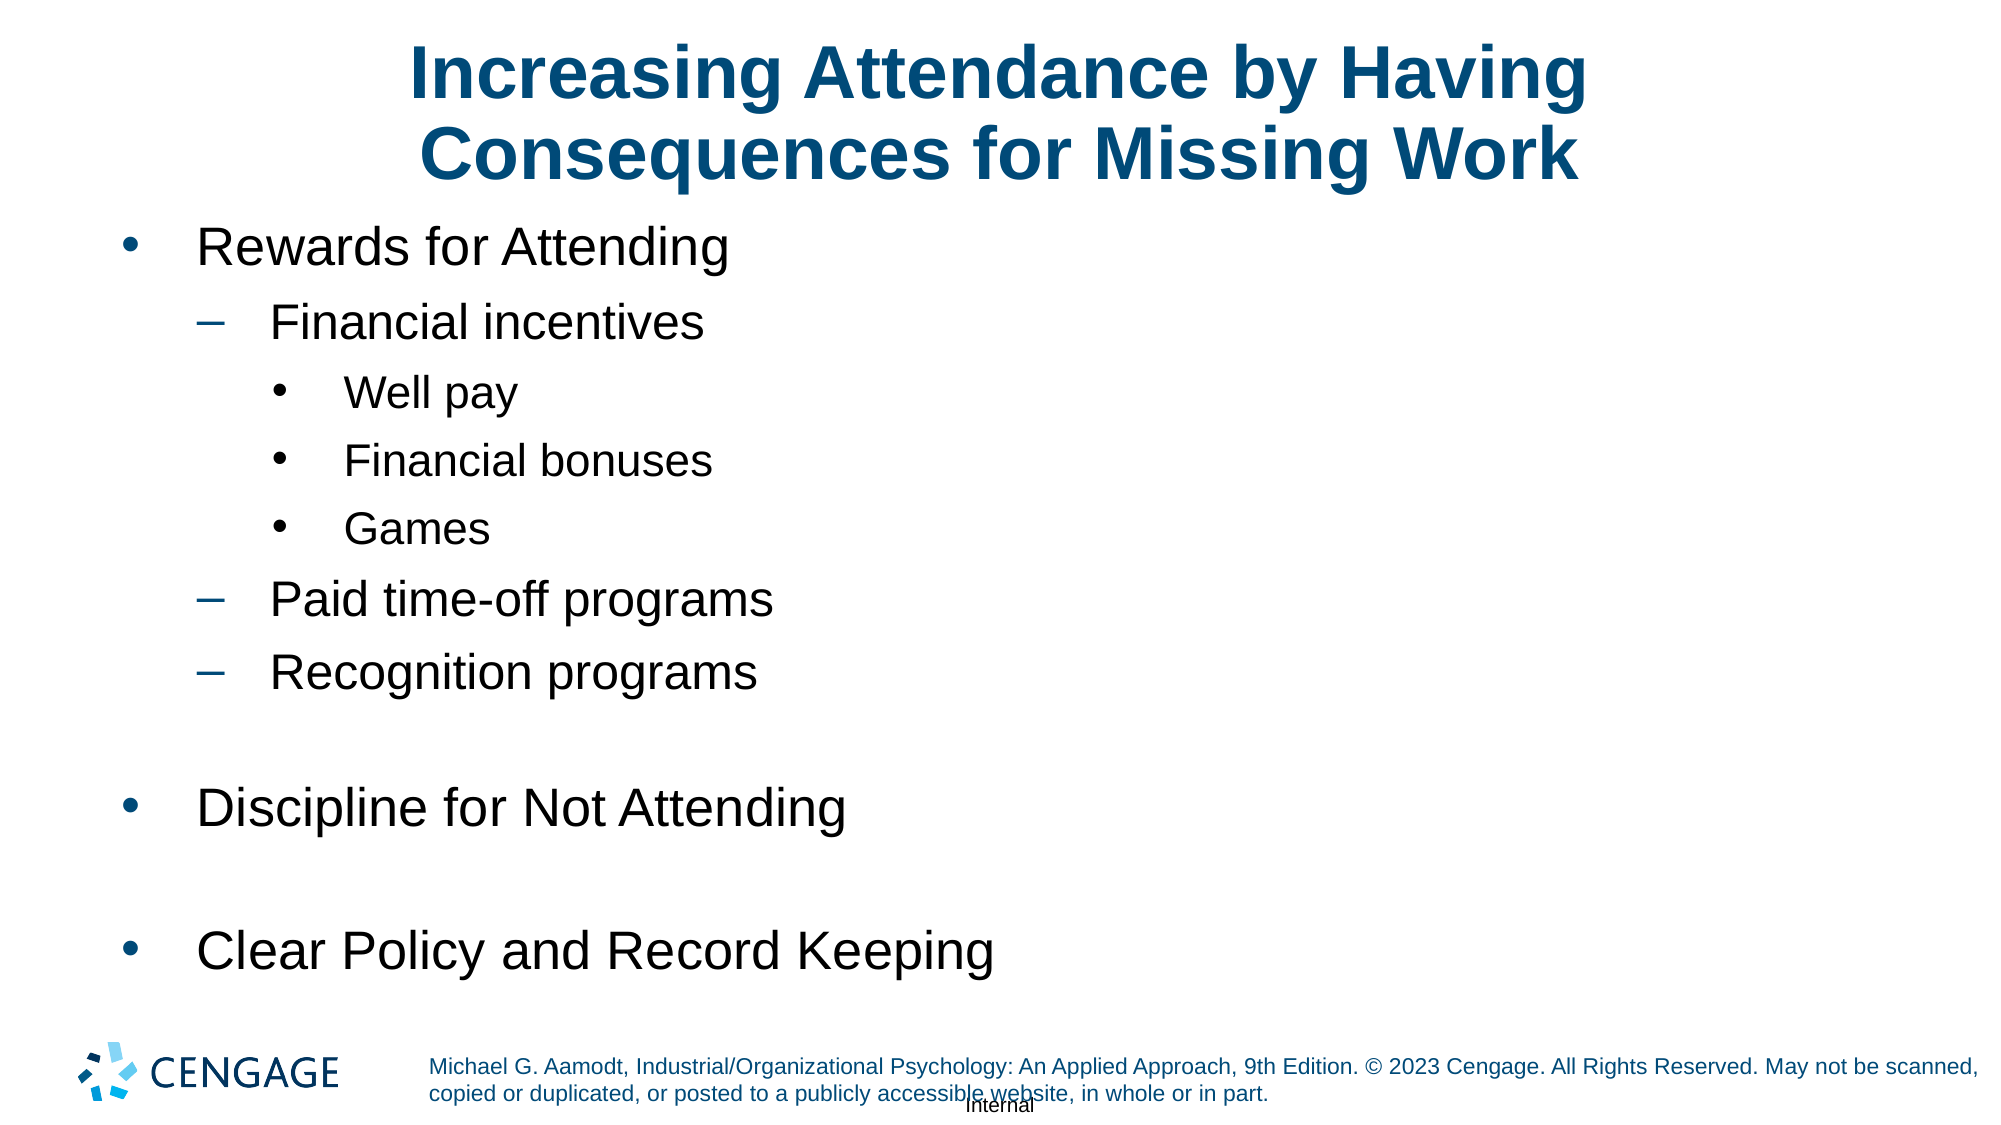

# Increasing Attendance by Having Consequences for Missing Work
Rewards for Attending
Financial incentives
Well pay
Financial bonuses
Games
Paid time-off programs
Recognition programs
Discipline for Not Attending
Clear Policy and Record Keeping